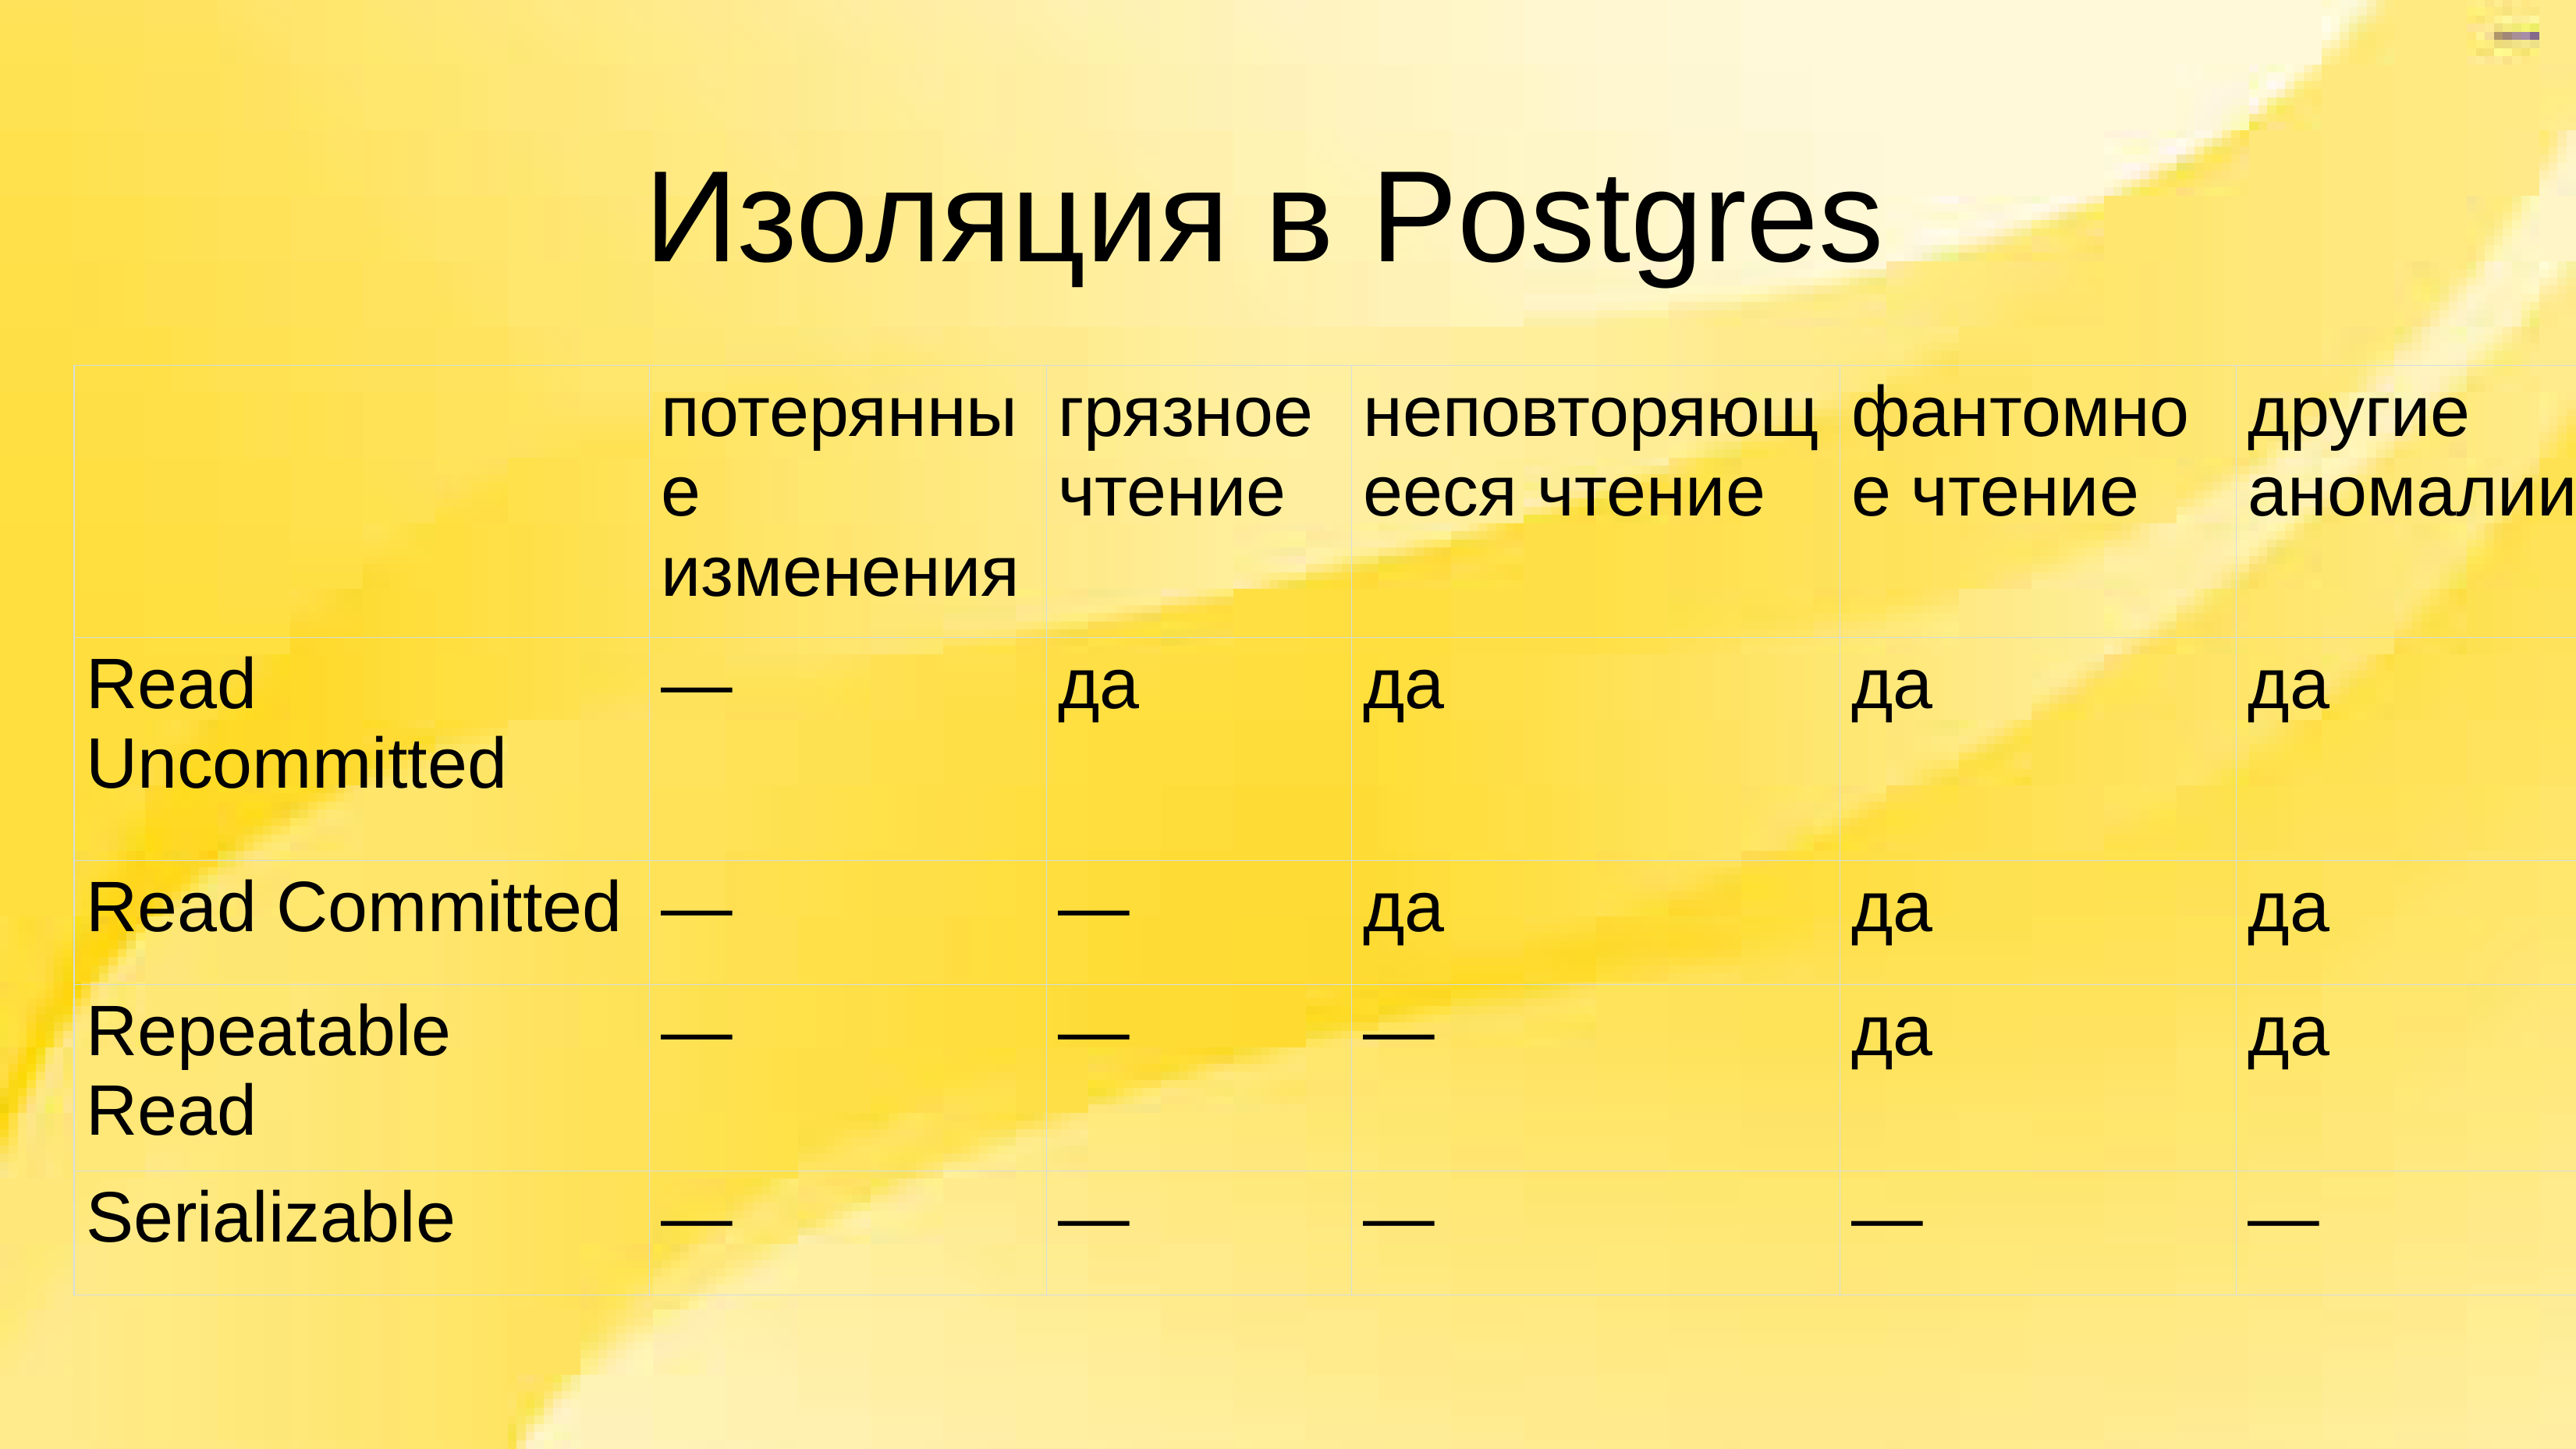

Изоляция в Postgres
|  | потерянные изменения | грязное чтение | неповторяющееся чтение | фантомное чтение | другие аномалии |
| --- | --- | --- | --- | --- | --- |
| Read Uncommitted | — | да | да | да | да |
| Read Committed | — | — | да | да | да |
| Repeatable Read | — | — | — | да | да |
| Serializable | — | — | — | — | — |